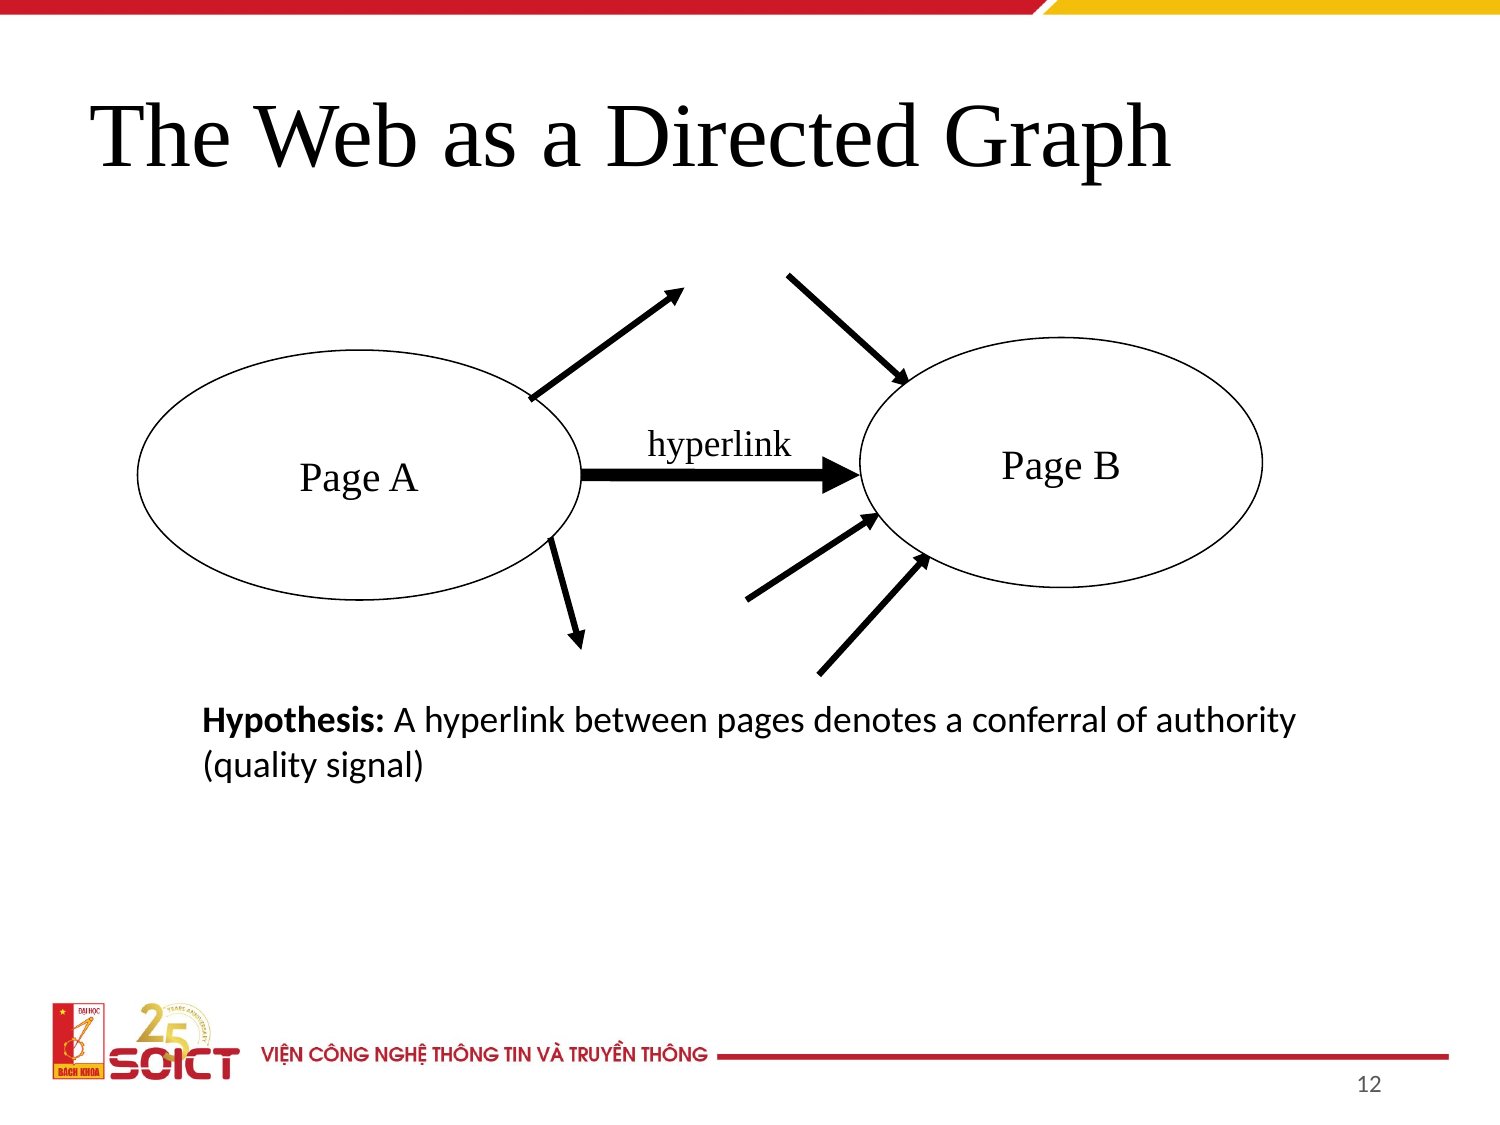

# The Web as a Directed Graph

Page B
Page A
hyperlink

Hypothesis: A hyperlink between pages denotes a conferral of authority (quality signal)
12